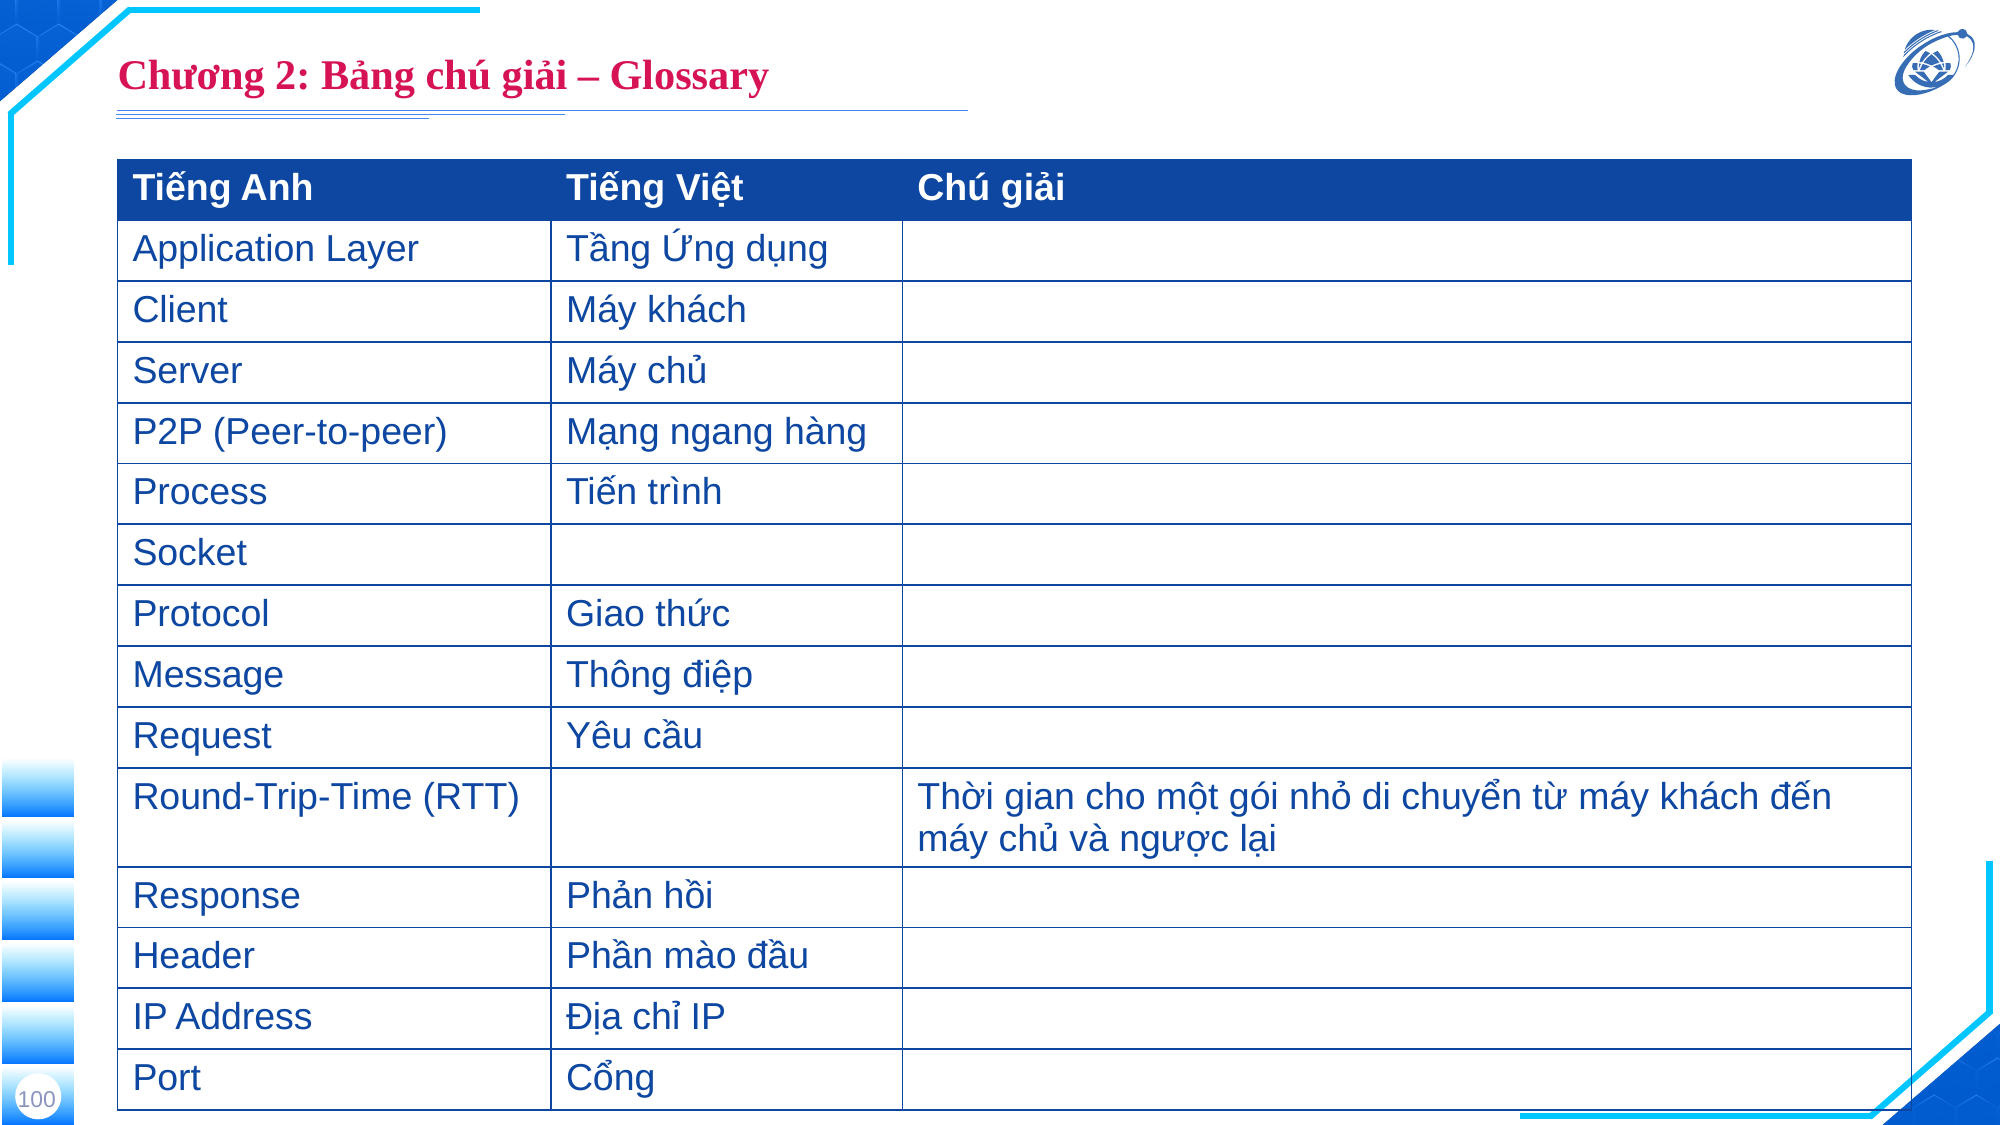

# Chương 2: Bảng chú giải – Glossary
| Tiếng Anh | Tiếng Việt | Chú giải |
| --- | --- | --- |
| Application Layer | Tầng Ứng dụng |  |
| Client | Máy khách |  |
| Server | Máy chủ |  |
| P2P (Peer-to-peer) | Mạng ngang hàng |  |
| Process | Tiến trình |  |
| Socket |  |  |
| Protocol | Giao thức |  |
| Message | Thông điệp |  |
| Request | Yêu cầu |  |
| Round-Trip-Time (RTT) |  | Thời gian cho một gói nhỏ di chuyển từ máy khách đến máy chủ và ngược lại |
| Response | Phản hồi |  |
| Header | Phần mào đầu |  |
| IP Address | Địa chỉ IP |  |
| Port | Cổng |  |
100